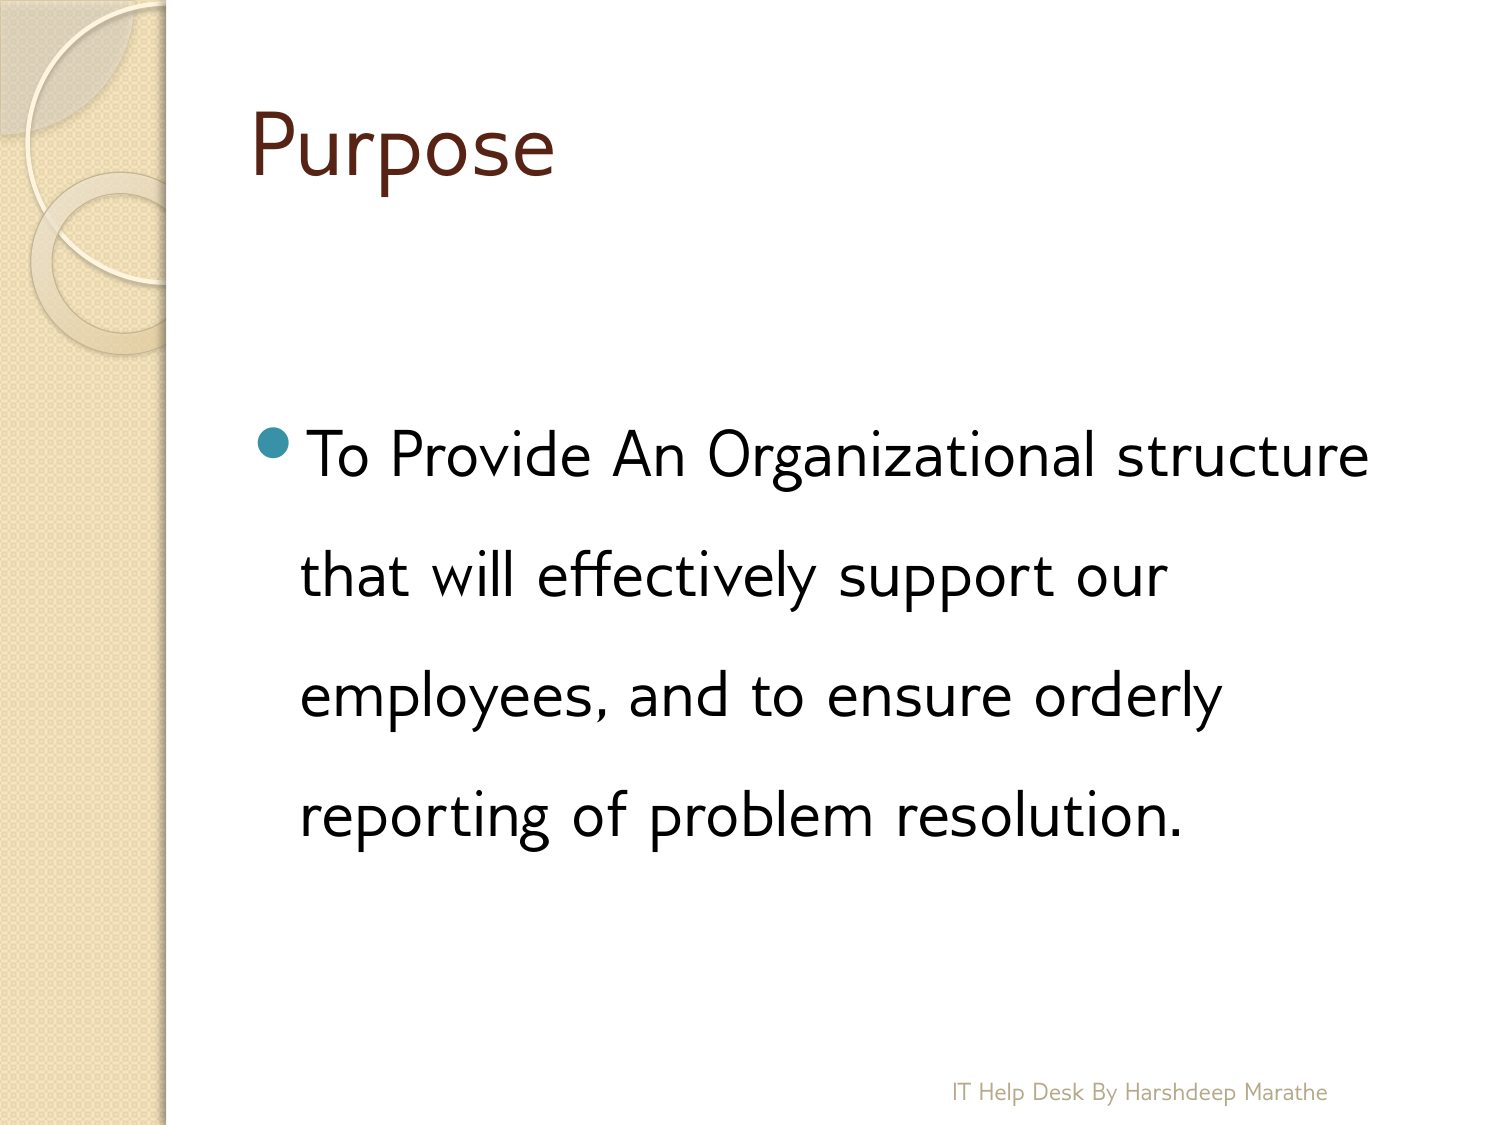

# Purpose
To Provide An Organizational structure that will effectively support our employees, and to ensure orderly reporting of problem resolution.
IT Help Desk By Harshdeep Marathe